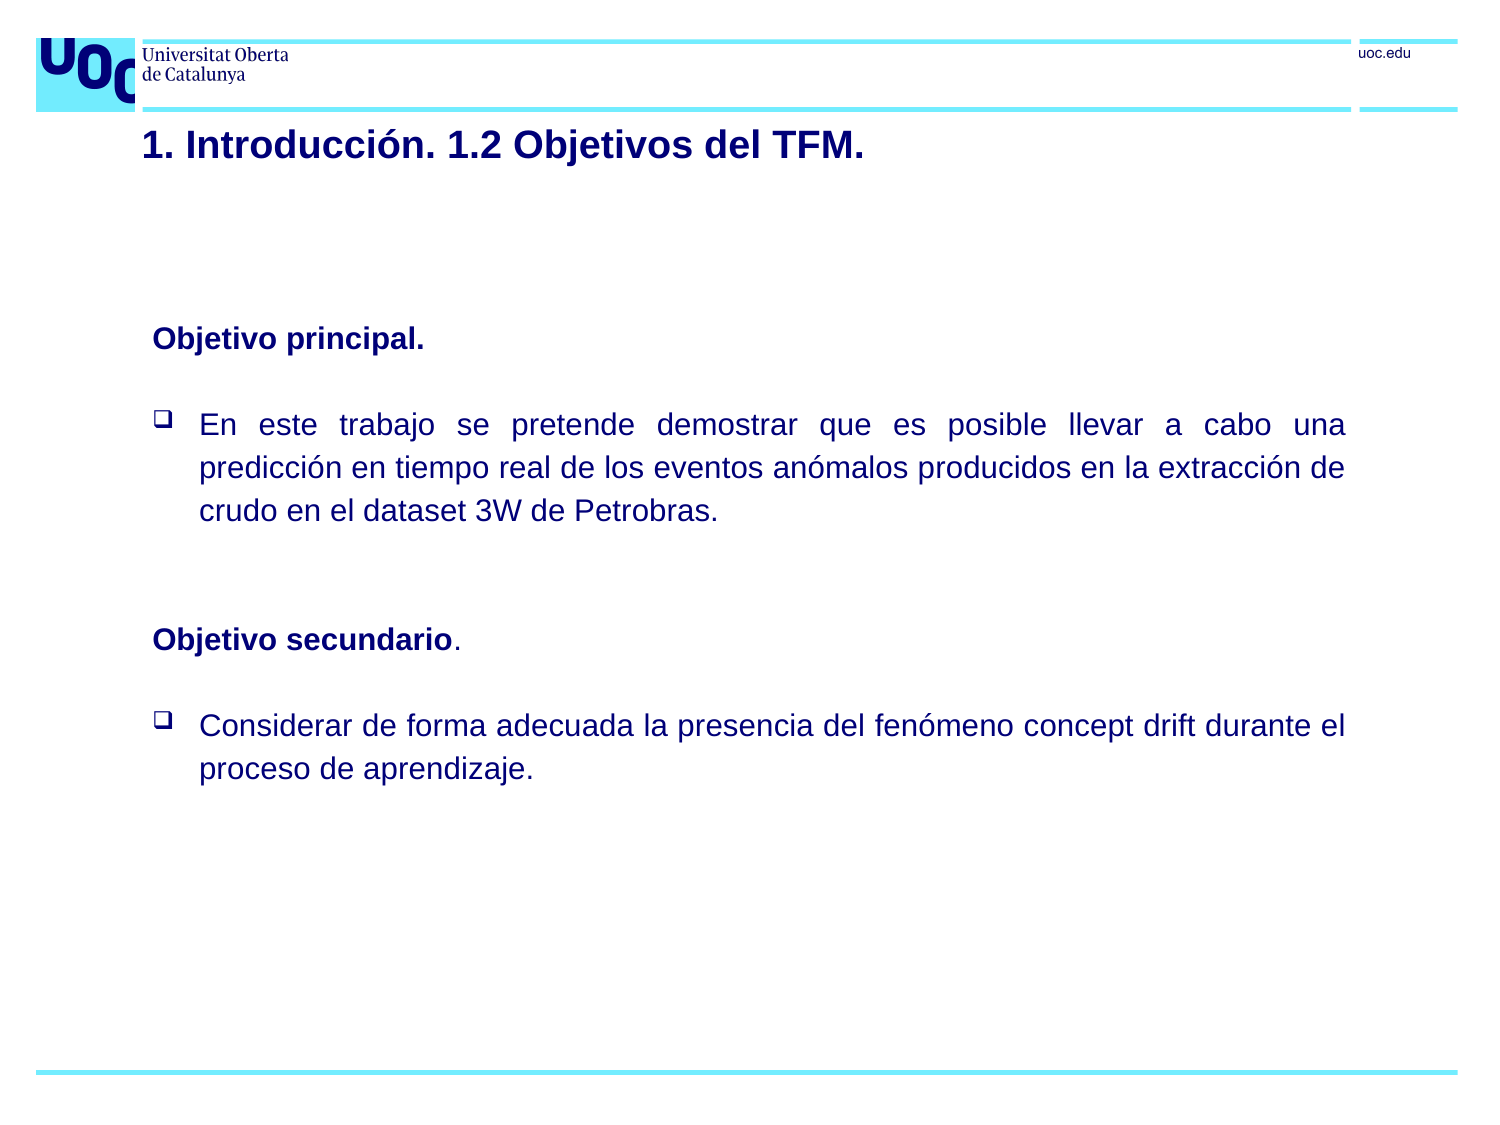

# 1. Introducción. 1.2 Objetivos del TFM.

Objetivo principal.

En este trabajo se pretende demostrar que es posible llevar a cabo una predicción en tiempo real de los eventos anómalos producidos en la extracción de crudo en el dataset 3W de Petrobras.

Objetivo secundario.

Considerar de forma adecuada la presencia del fenómeno concept drift durante el proceso de aprendizaje.